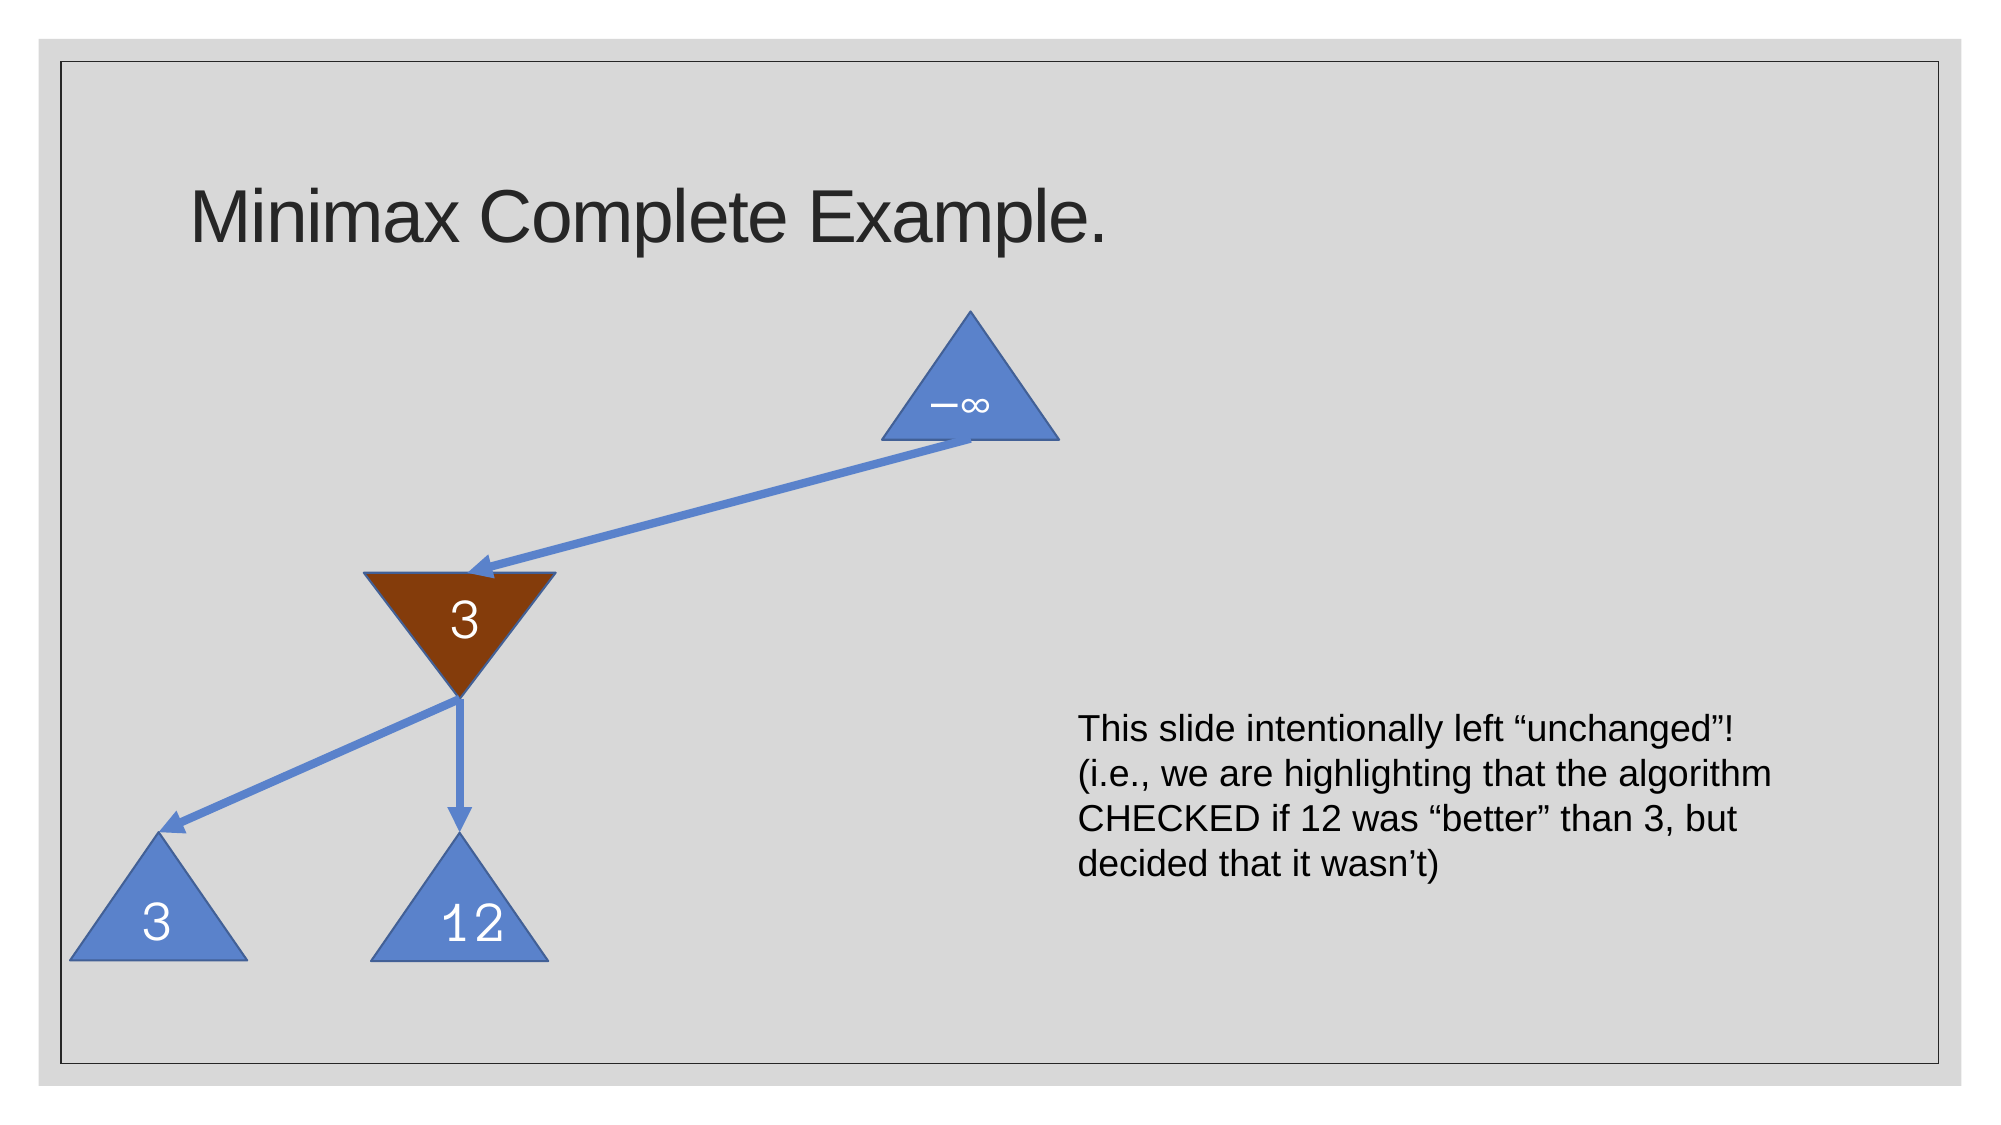

# Minimax Complete Example.

-∞

3
This slide intentionally left “unchanged”!
(i.e., we are highlighting that the algorithm CHECKED if 12 was “better” than 3, but decided that it wasn’t)

3

12